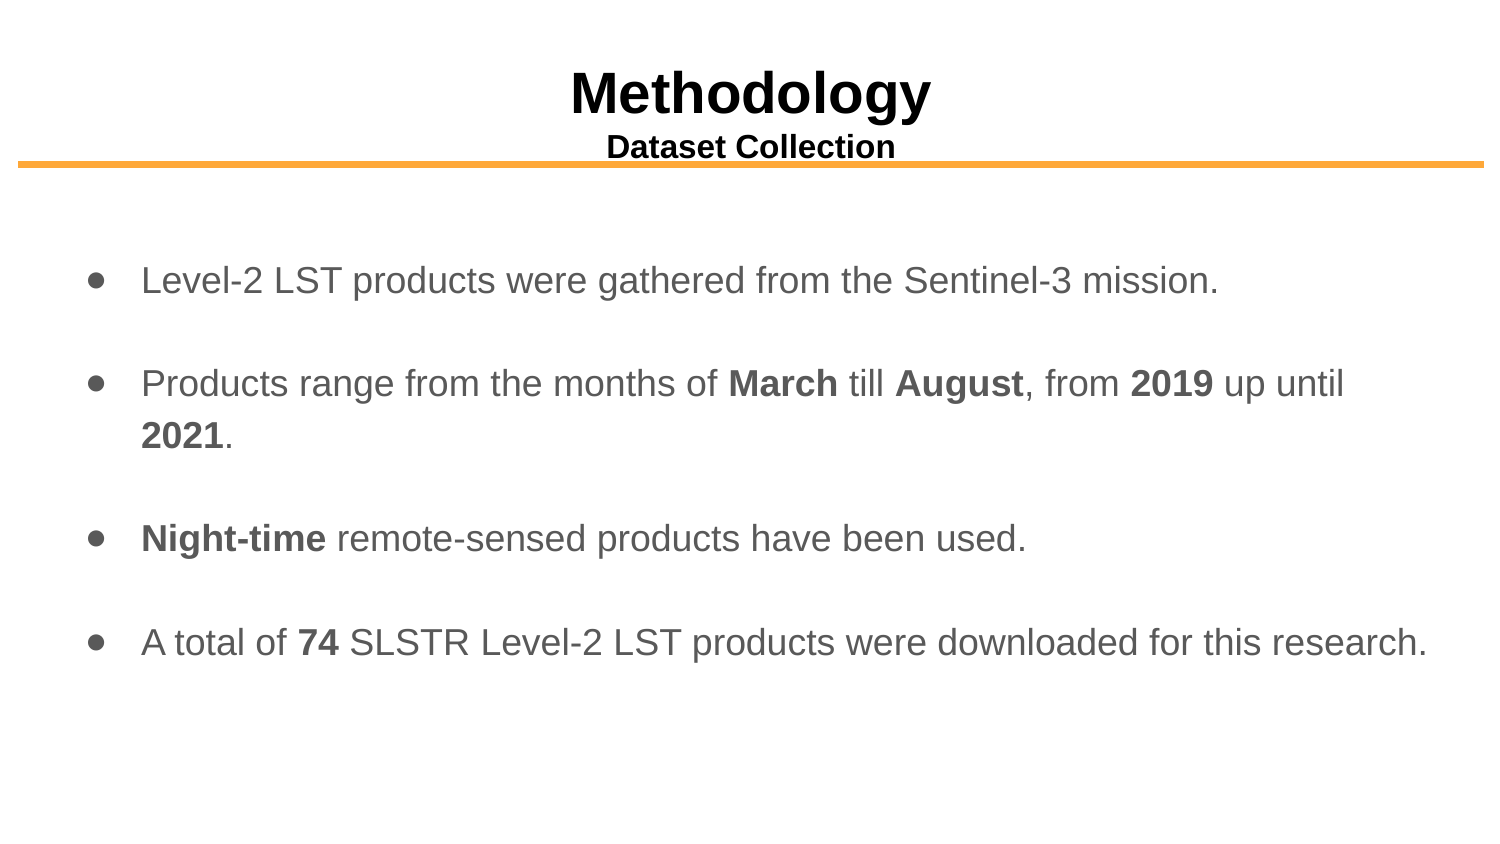

# Methodology Dataset Collection

Level-2 LST products were gathered from the Sentinel-3 mission.

Products range from the months of March till August, from 2019 up until 2021.

Night-time remote-sensed products have been used.

A total of 74 SLSTR Level-2 LST products were downloaded for this research.